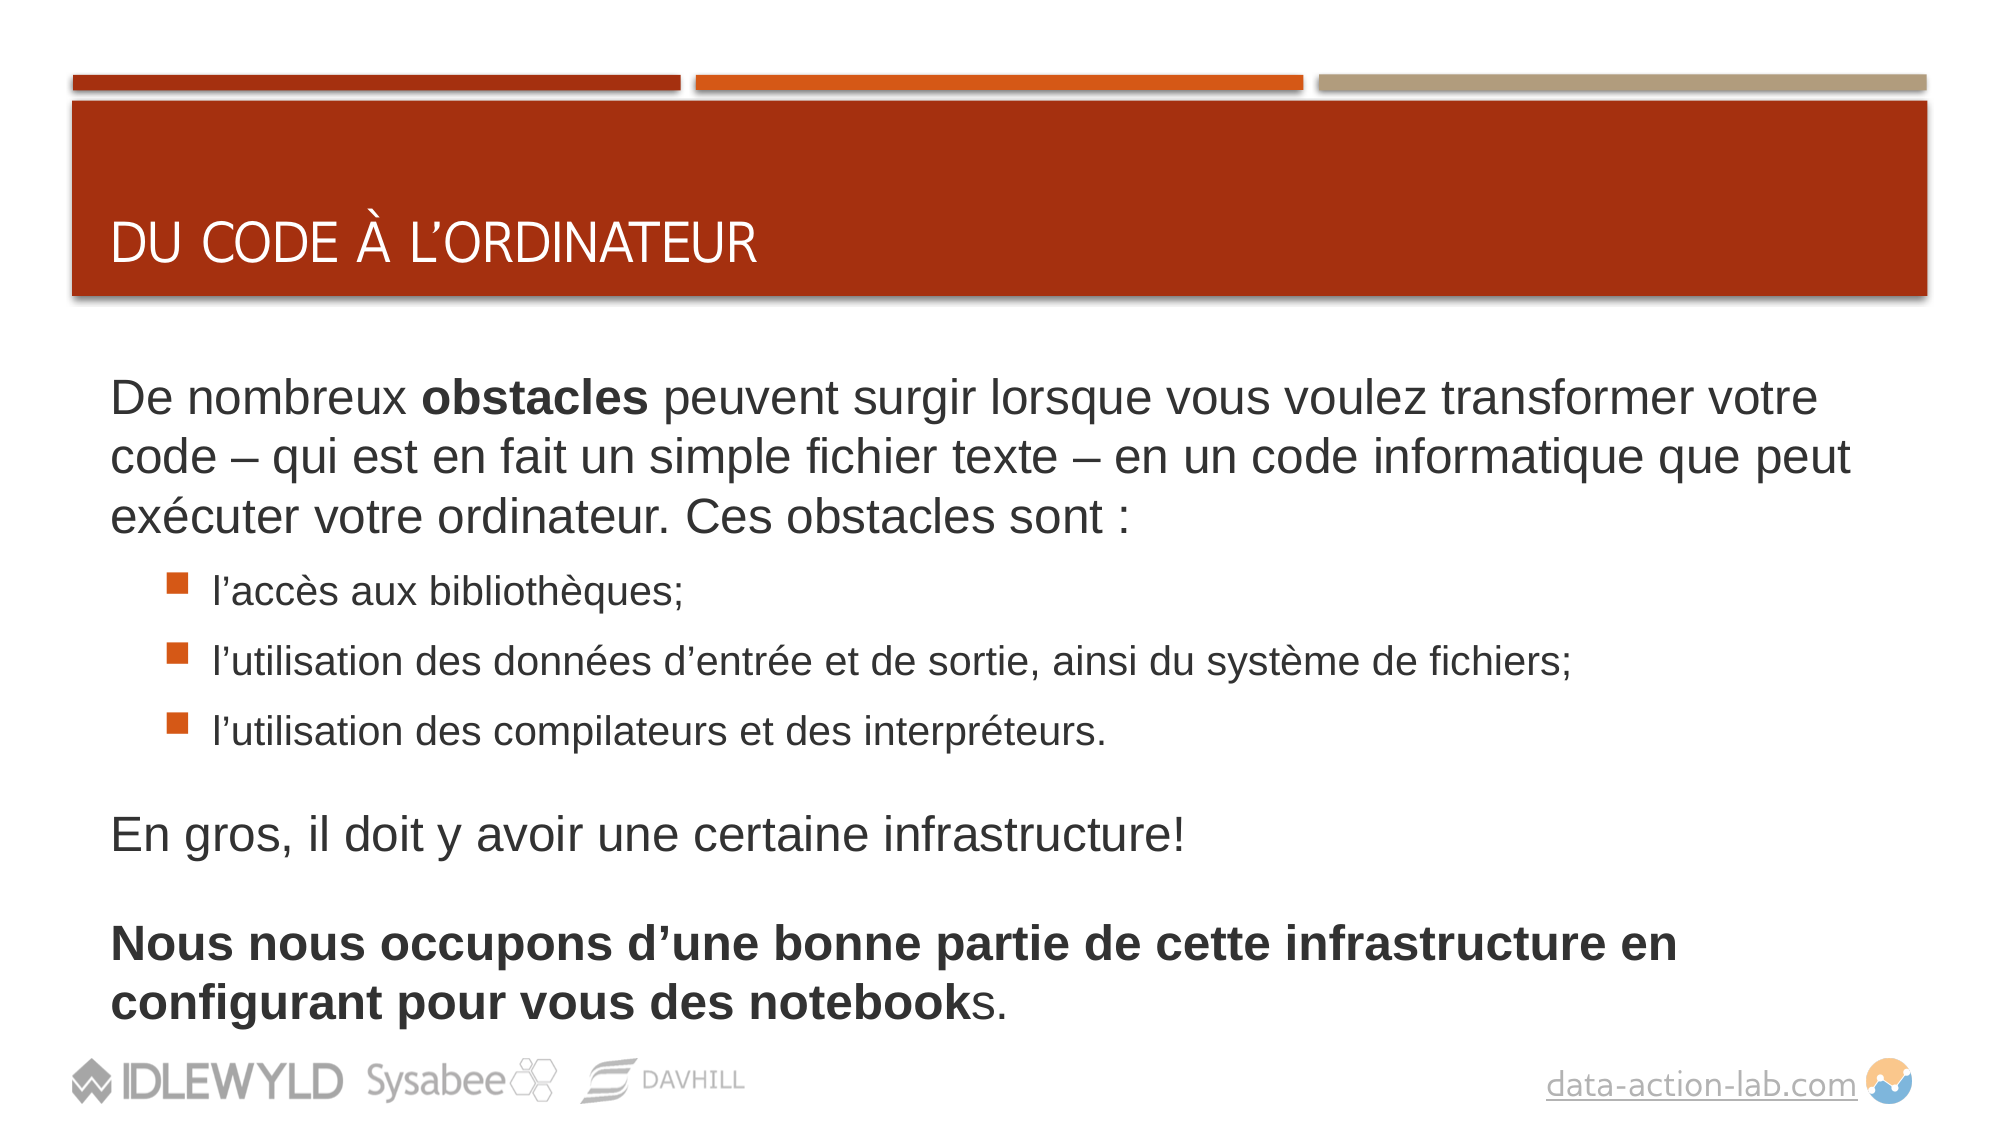

# DU CODE À L’ORDINATEUR
De nombreux obstacles peuvent surgir lorsque vous voulez transformer votre code – qui est en fait un simple fichier texte – en un code informatique que peut exécuter votre ordinateur. Ces obstacles sont :
l’accès aux bibliothèques;
l’utilisation des données d’entrée et de sortie, ainsi du système de fichiers;
l’utilisation des compilateurs et des interpréteurs.

En gros, il doit y avoir une certaine infrastructure!

Nous nous occupons d’une bonne partie de cette infrastructure en configurant pour vous des notebooks.